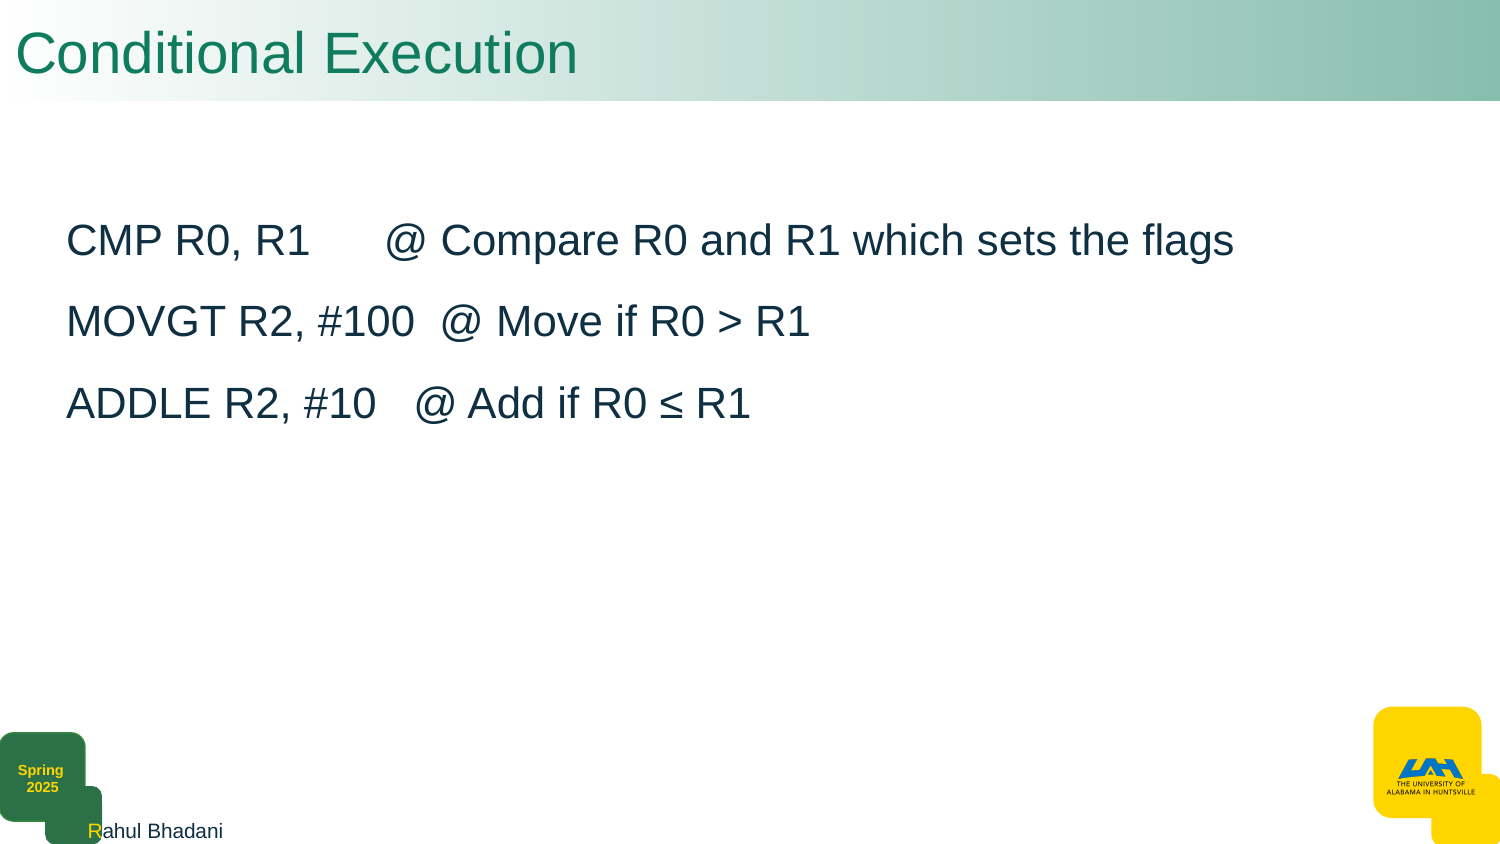

# Conditional Execution
CMP R0, R1      @ Compare R0 and R1 which sets the flags
MOVGT R2, #100  @ Move if R0 > R1
ADDLE R2, #10   @ Add if R0 ≤ R1